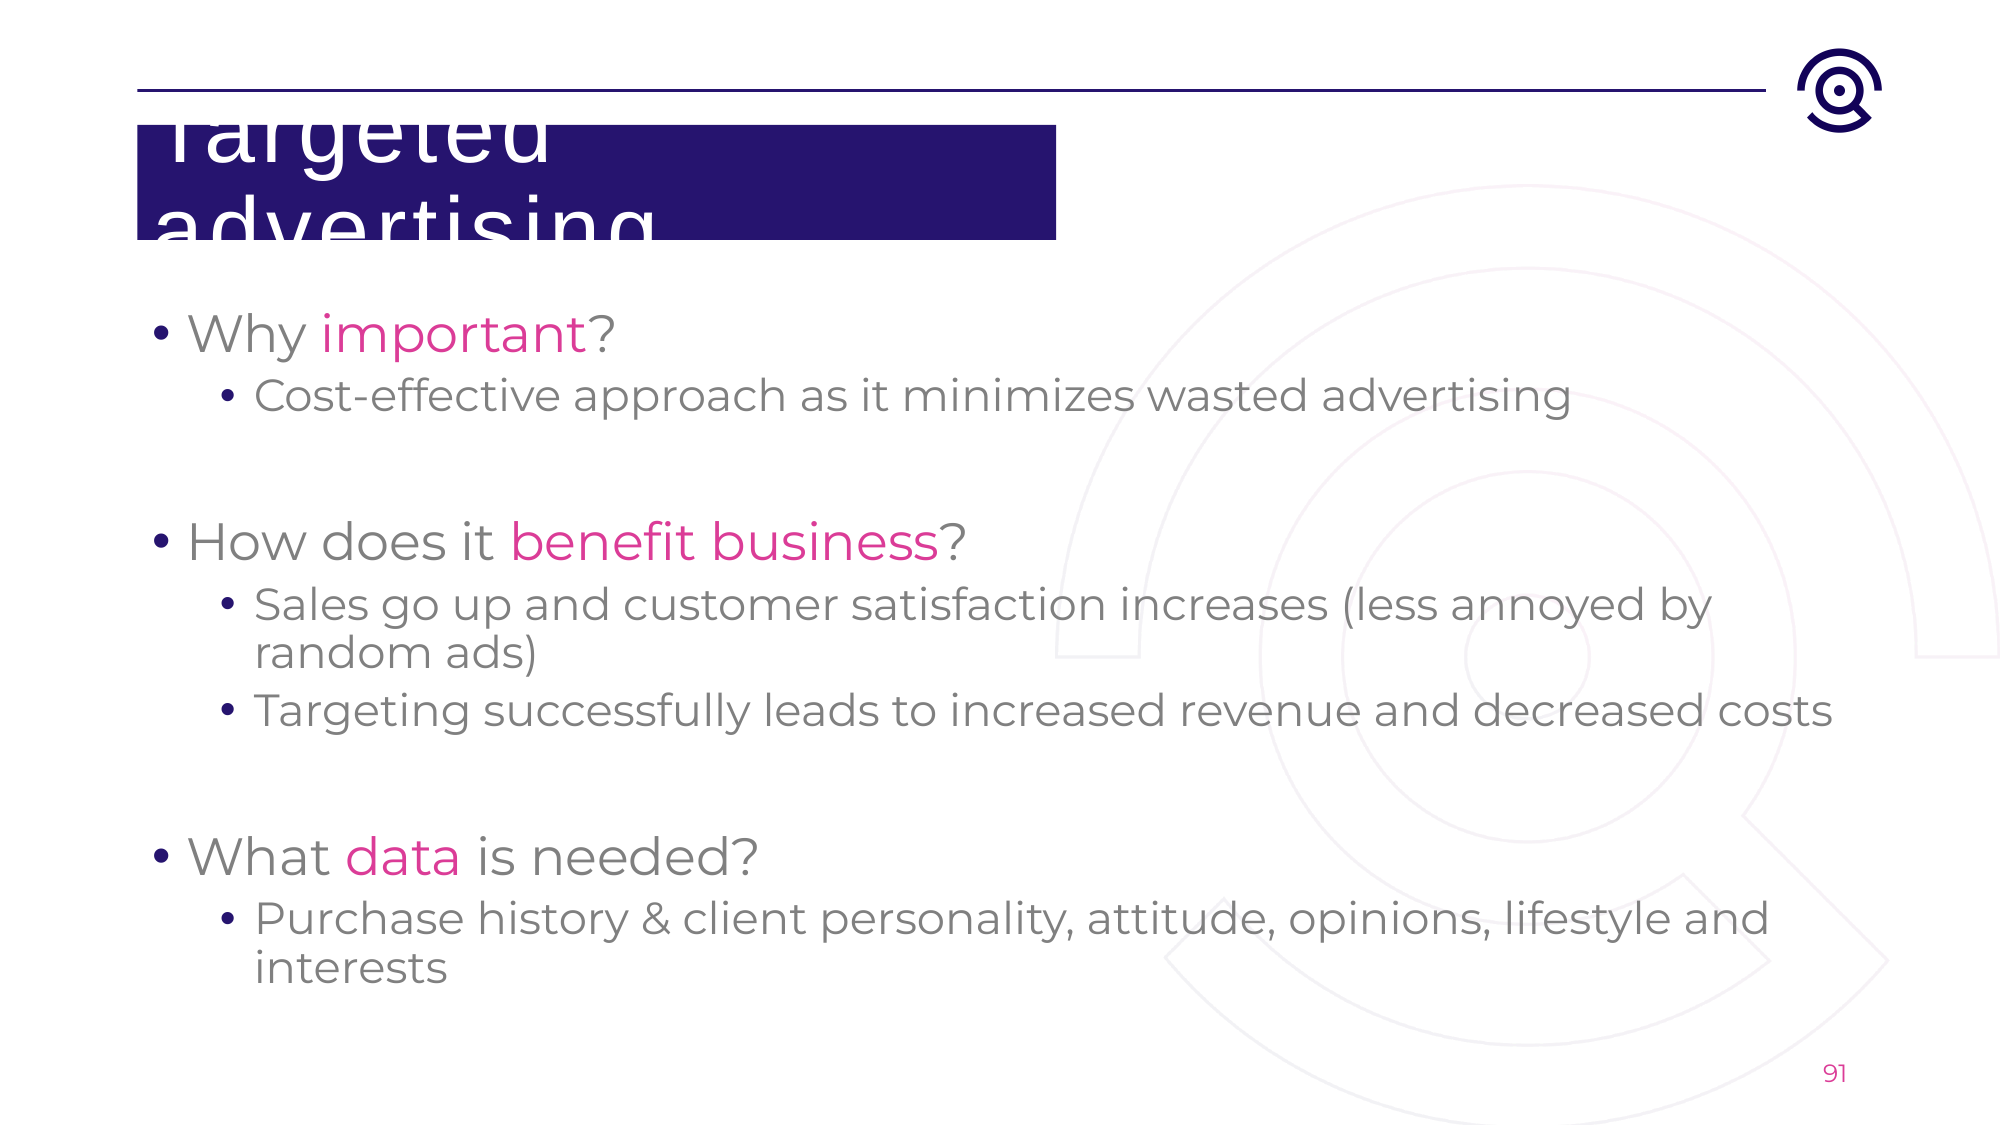

# Targeted advertising
Why important?
Cost-effective approach as it minimizes wasted advertising

How does it benefit business?
Sales go up and customer satisfaction increases (less annoyed by random ads)
Targeting successfully leads to increased revenue and decreased costs

What data is needed?
Purchase history & client personality, attitude, opinions, lifestyle and interests
91